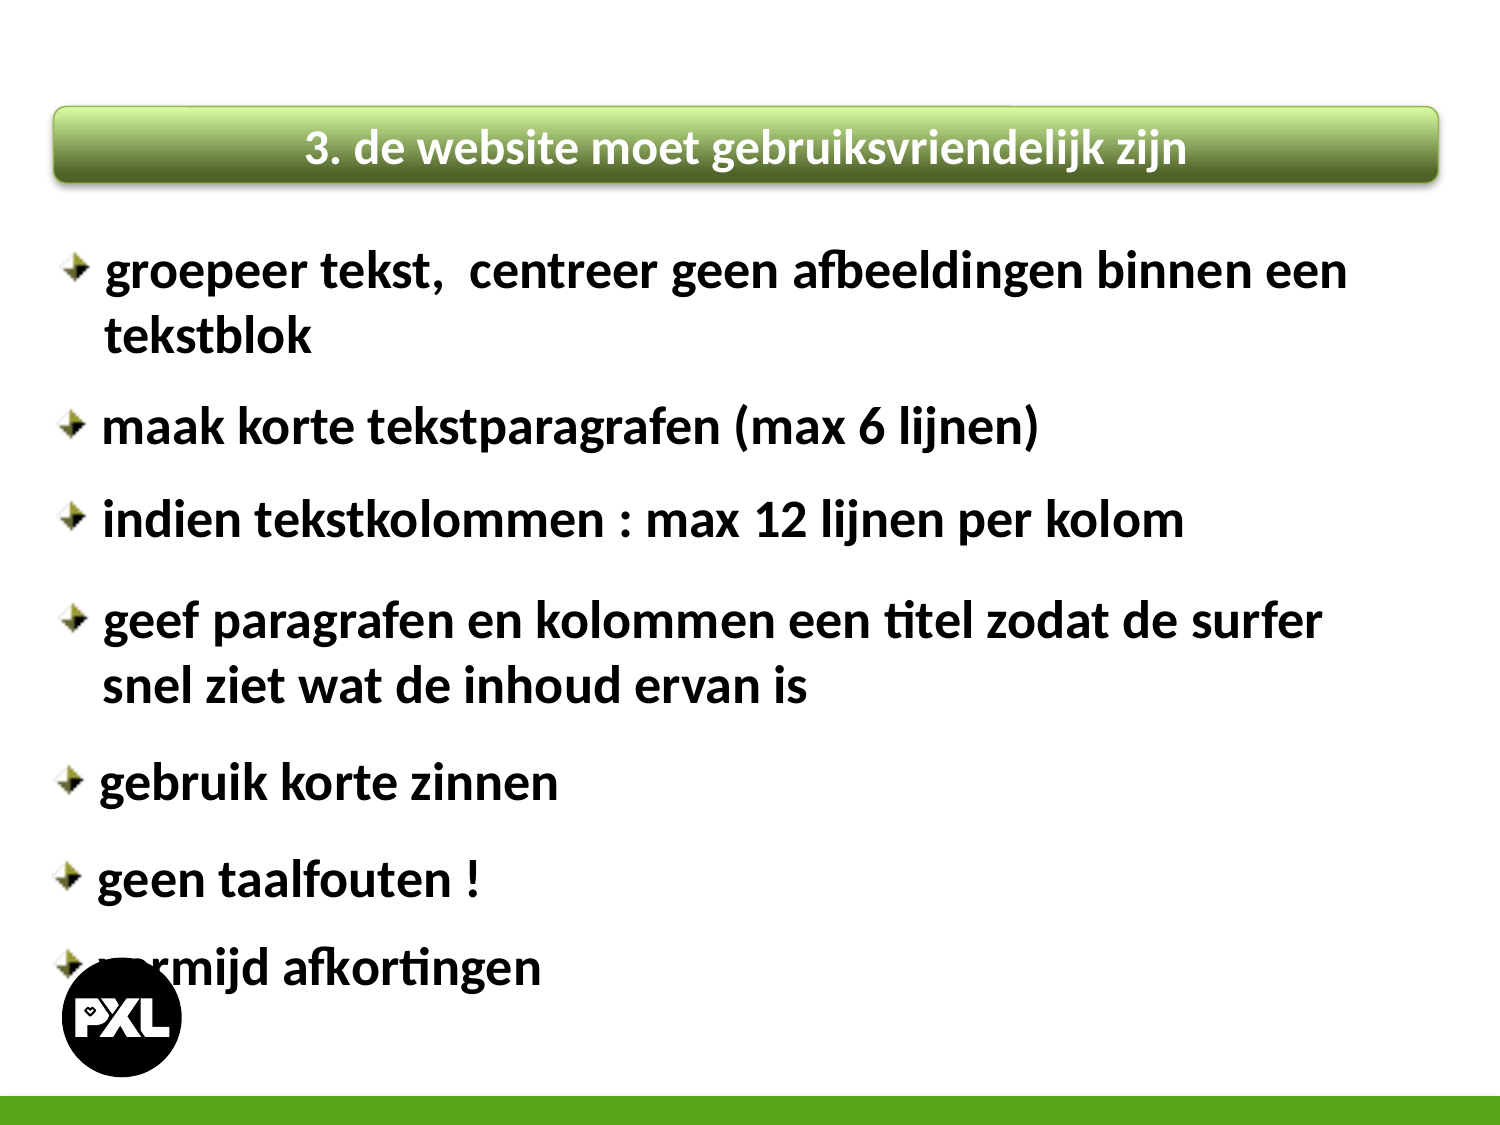

3. de website moet gebruiksvriendelijk zijn
 groepeer tekst,  centreer geen afbeeldingen binnen een
    tekstblok
 maak korte tekstparagrafen (max 6 lijnen)
 indien tekstkolommen : max 12 lijnen per kolom
 geef paragrafen en kolommen een titel zodat de surfer
    snel ziet wat de inhoud ervan is
 gebruik korte zinnen
 geen taalfouten !
 vermijd afkortingen